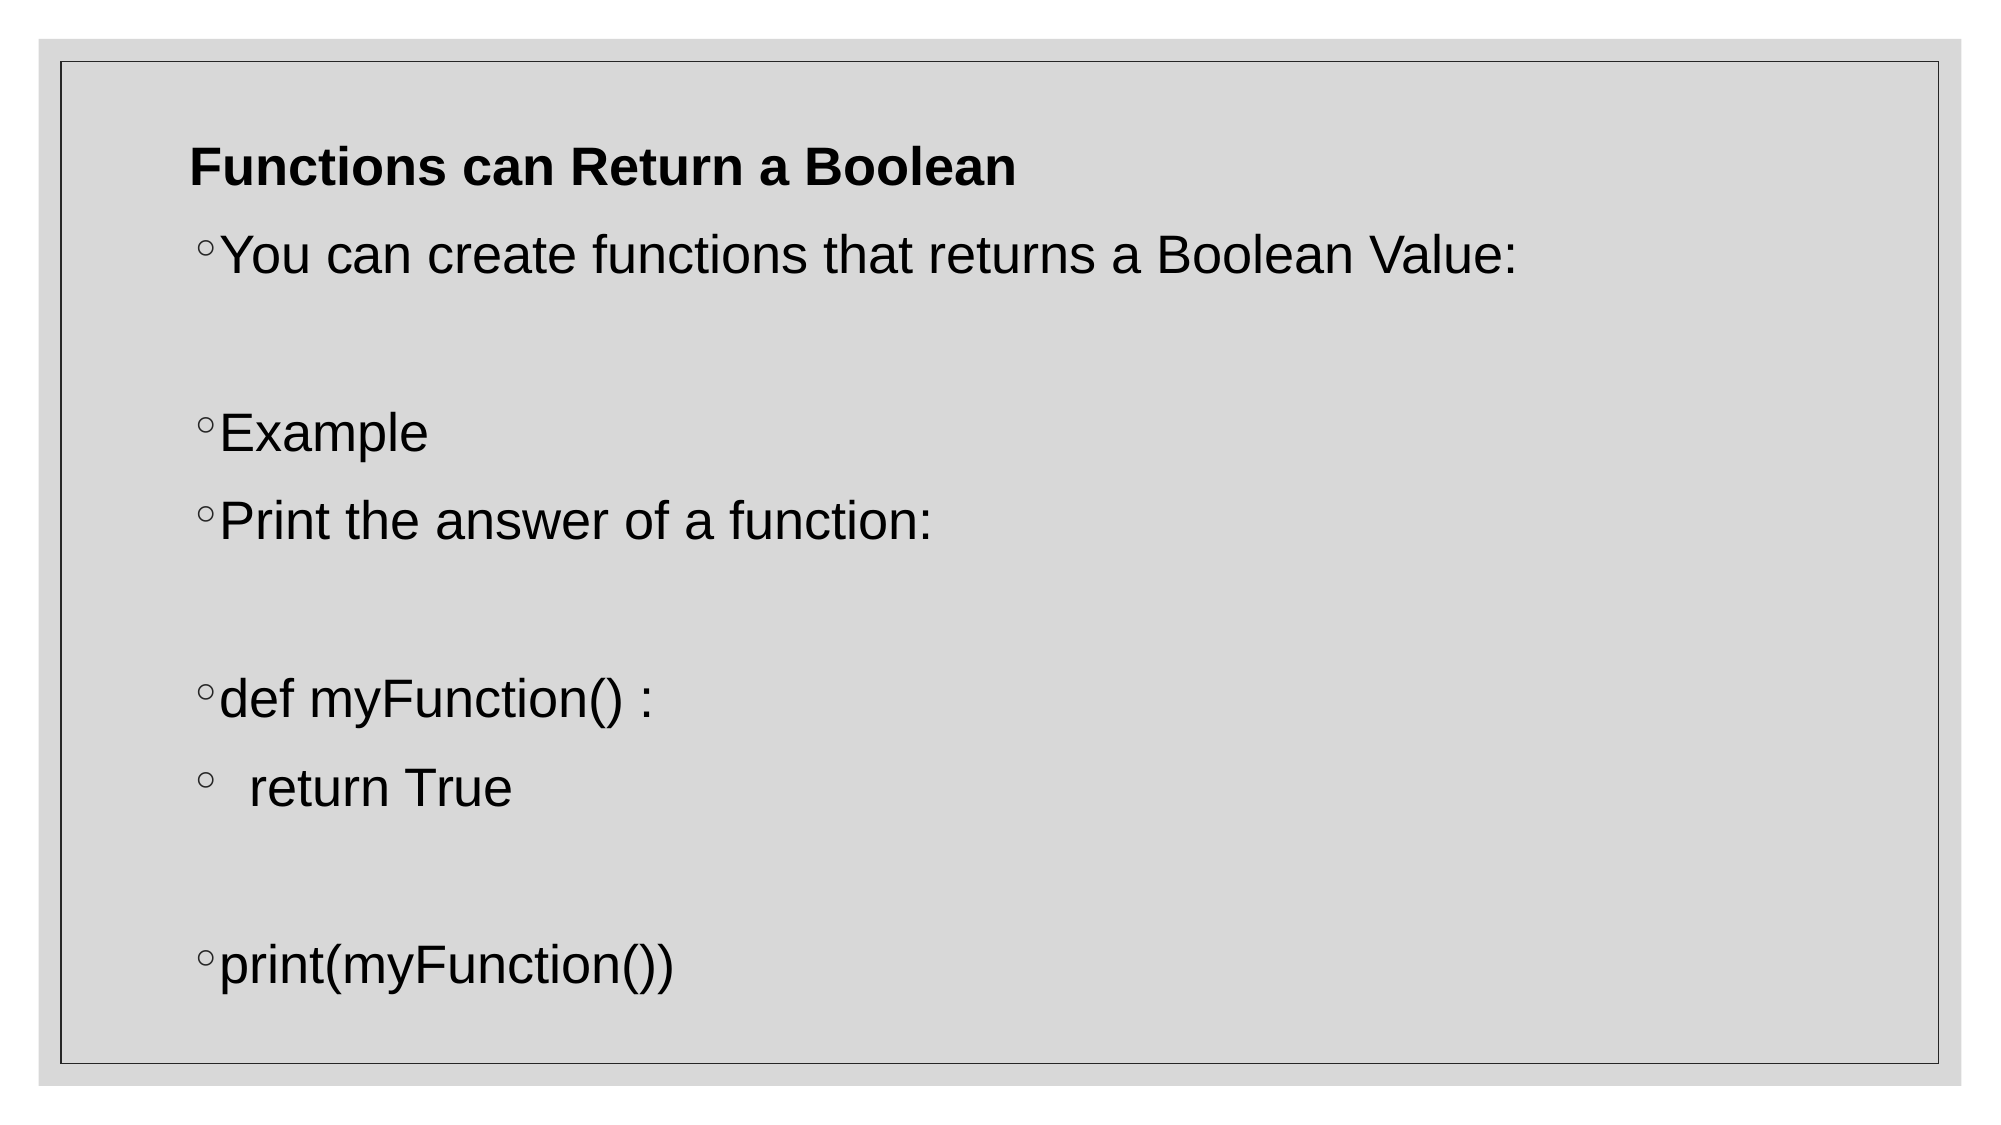

Functions can Return a Boolean
You can create functions that returns a Boolean Value:

Example
Print the answer of a function:

def myFunction() :
  return True

print(myFunction())